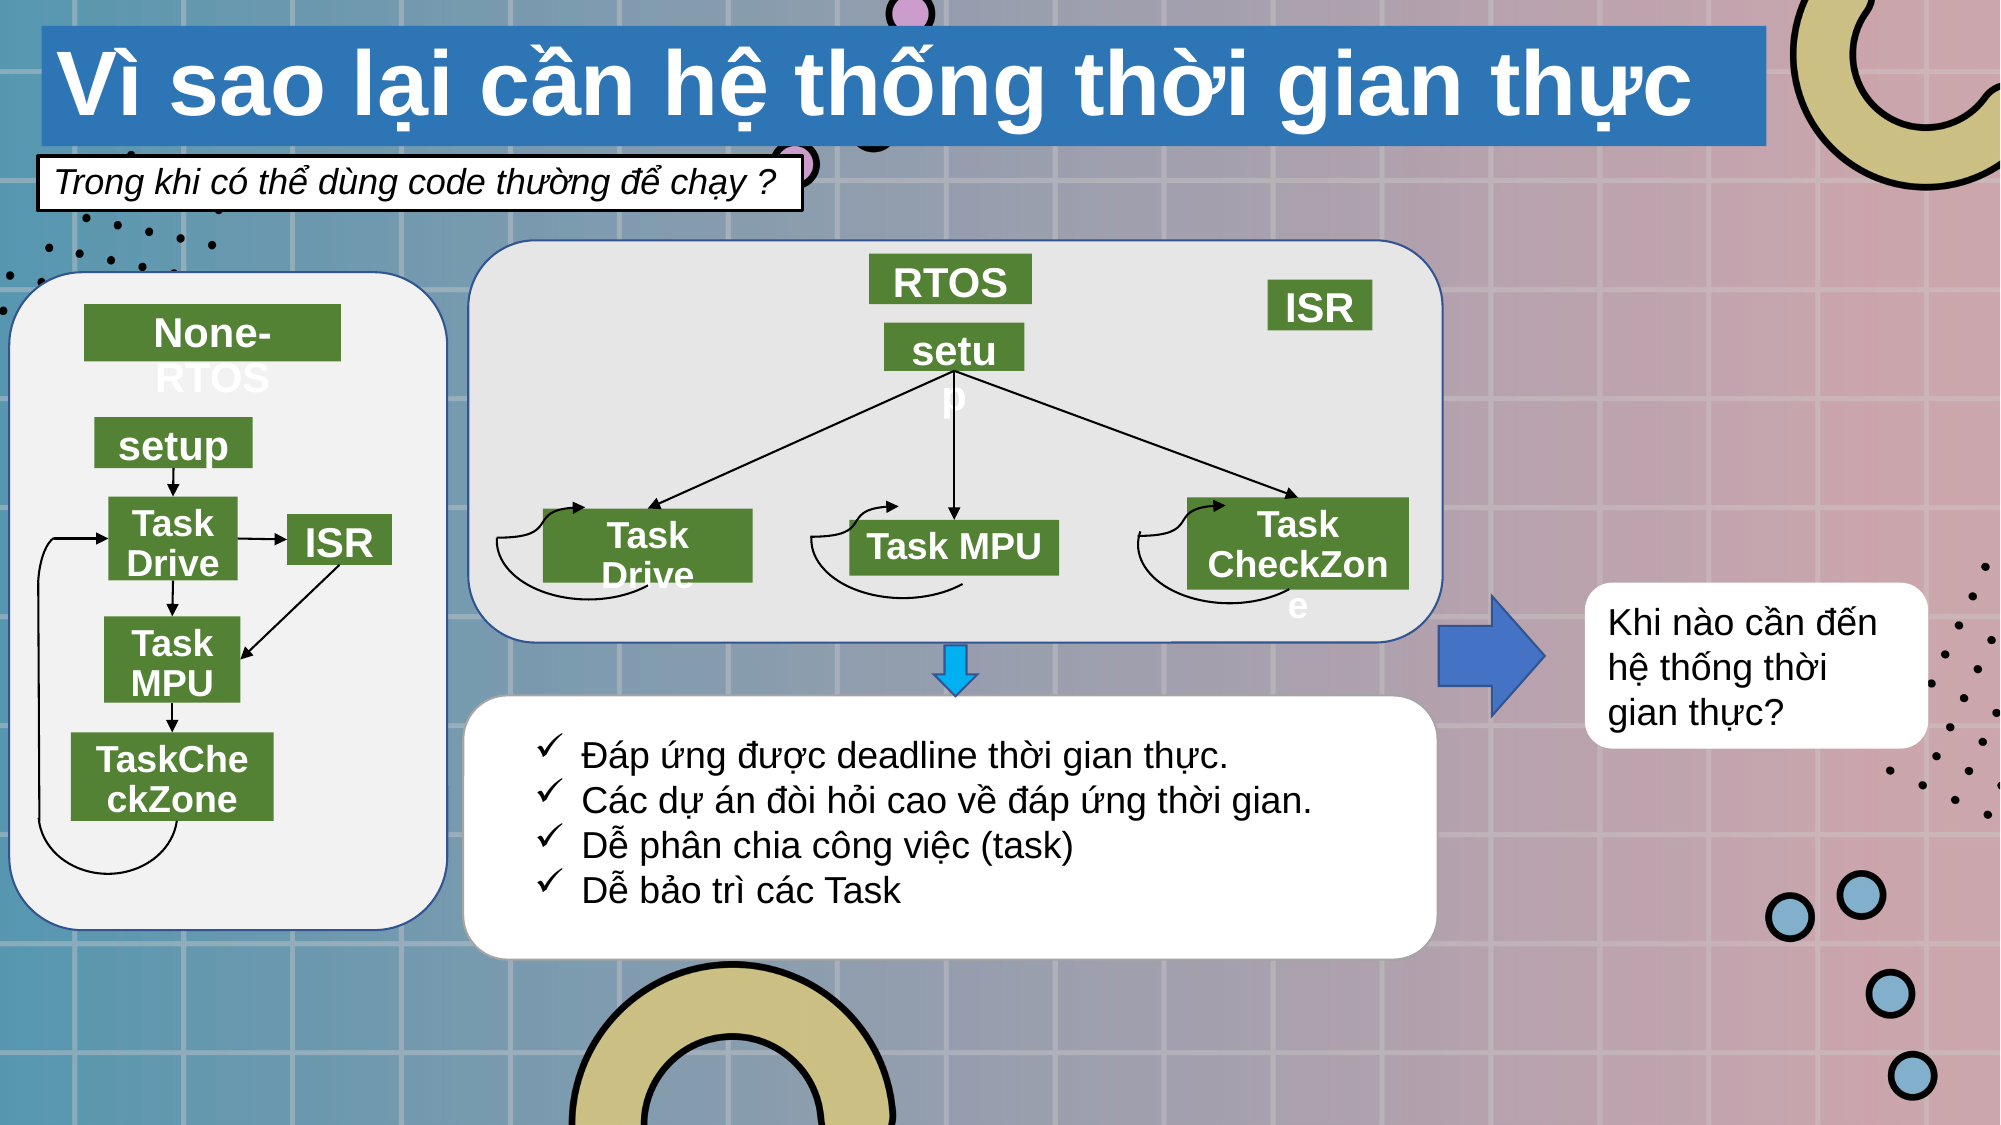

# Vì sao lại cần hệ thống thời gian thực
Trong khi có thể dùng code thường để chạy ?

RTOS
setup

Task CheckZone
Task Drive
Task MPU

ISR
None-RTOS
setup
TaskDrive
ISR

TaskMPU
TaskCheckZone

Khi nào cần đến hệ thống thời gian thực?

Đáp ứng được deadline thời gian thực.
Các dự án đòi hỏi cao về đáp ứng thời gian.
Dễ phân chia công việc (task)
Dễ bảo trì các Task